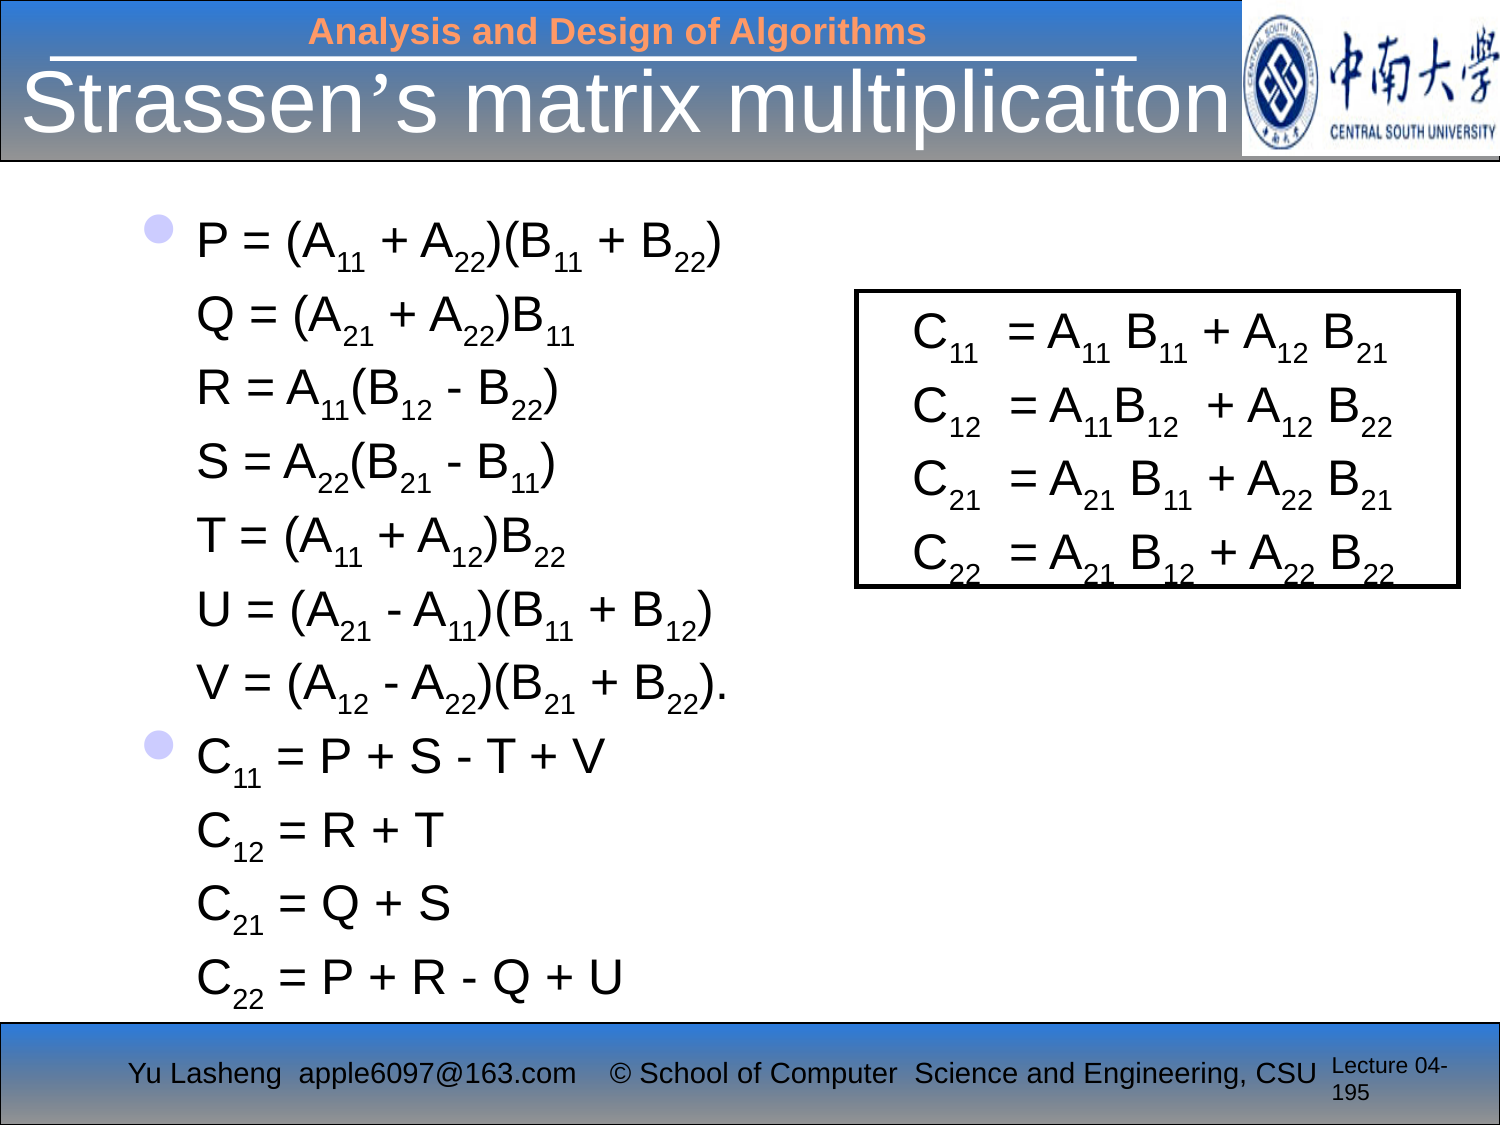

# Strassen’s matrix multiplicaiton
P = (A11 + A22)(B11 + B22)
	Q = (A21 + A22)B11
	R = A11(B12 - B22)
	S = A22(B21 - B11)
	T = (A11 + A12)B22
	U = (A21 - A11)(B11 + B12)
	V = (A12 - A22)(B21 + B22).
C11 = P + S - T + V
	C12 = R + T
	C21 = Q + S
	C22 = P + R - Q + U
   C11  = A11 B11 + A12 B21
   C12  = A11B12  + A12 B22
   C21  = A21 B11 + A22 B21
   C22  = A21 B12 + A22 B22
Lecture 04-195